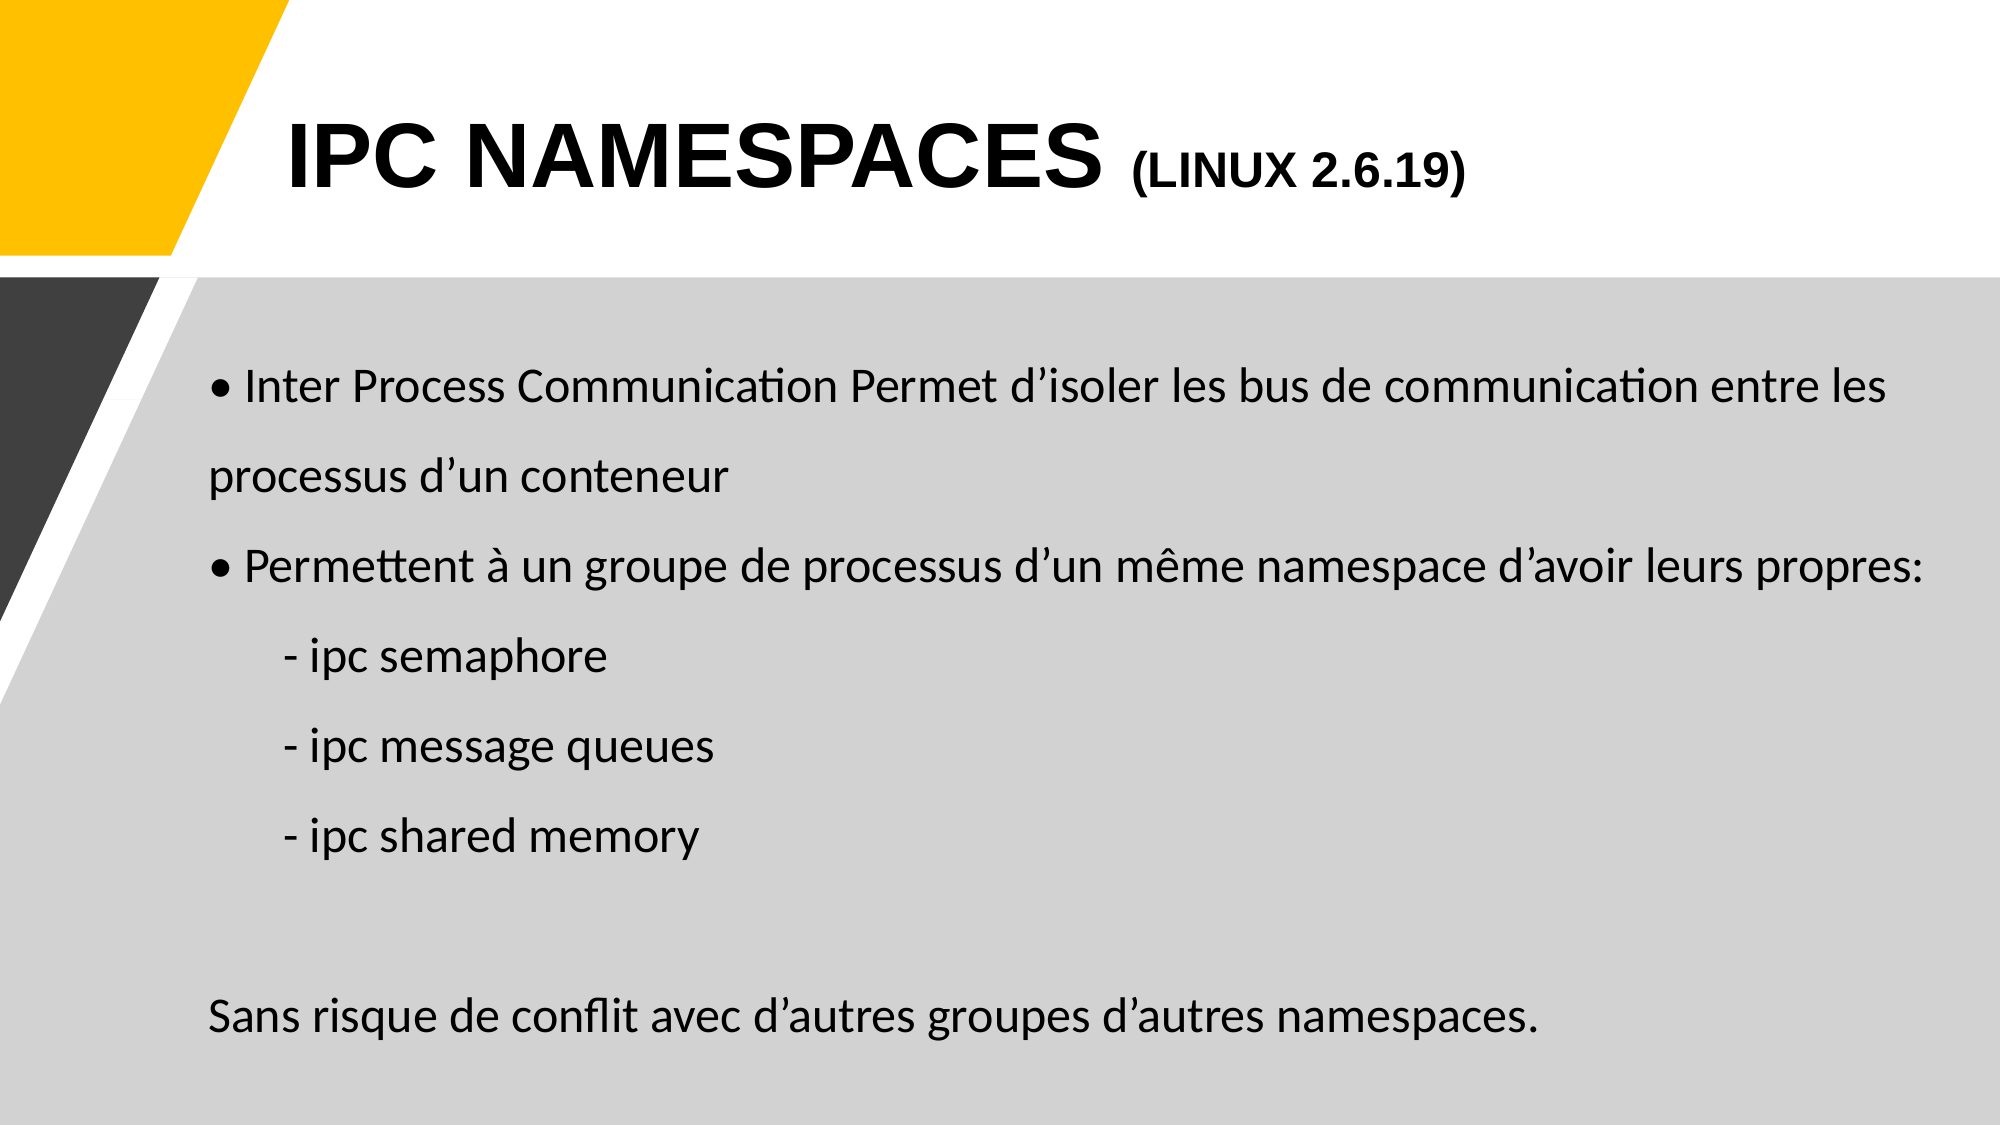

# IPC NAMESPACES (LINUX 2.6.19)

• Inter Process Communication Permet d’isoler les bus de communication entre les processus d’un conteneur
• Permettent à un groupe de processus d’un même namespace d’avoir leurs propres:
- ipc semaphore
- ipc message queues
- ipc shared memory

Sans risque de conflit avec d’autres groupes d’autres namespaces.